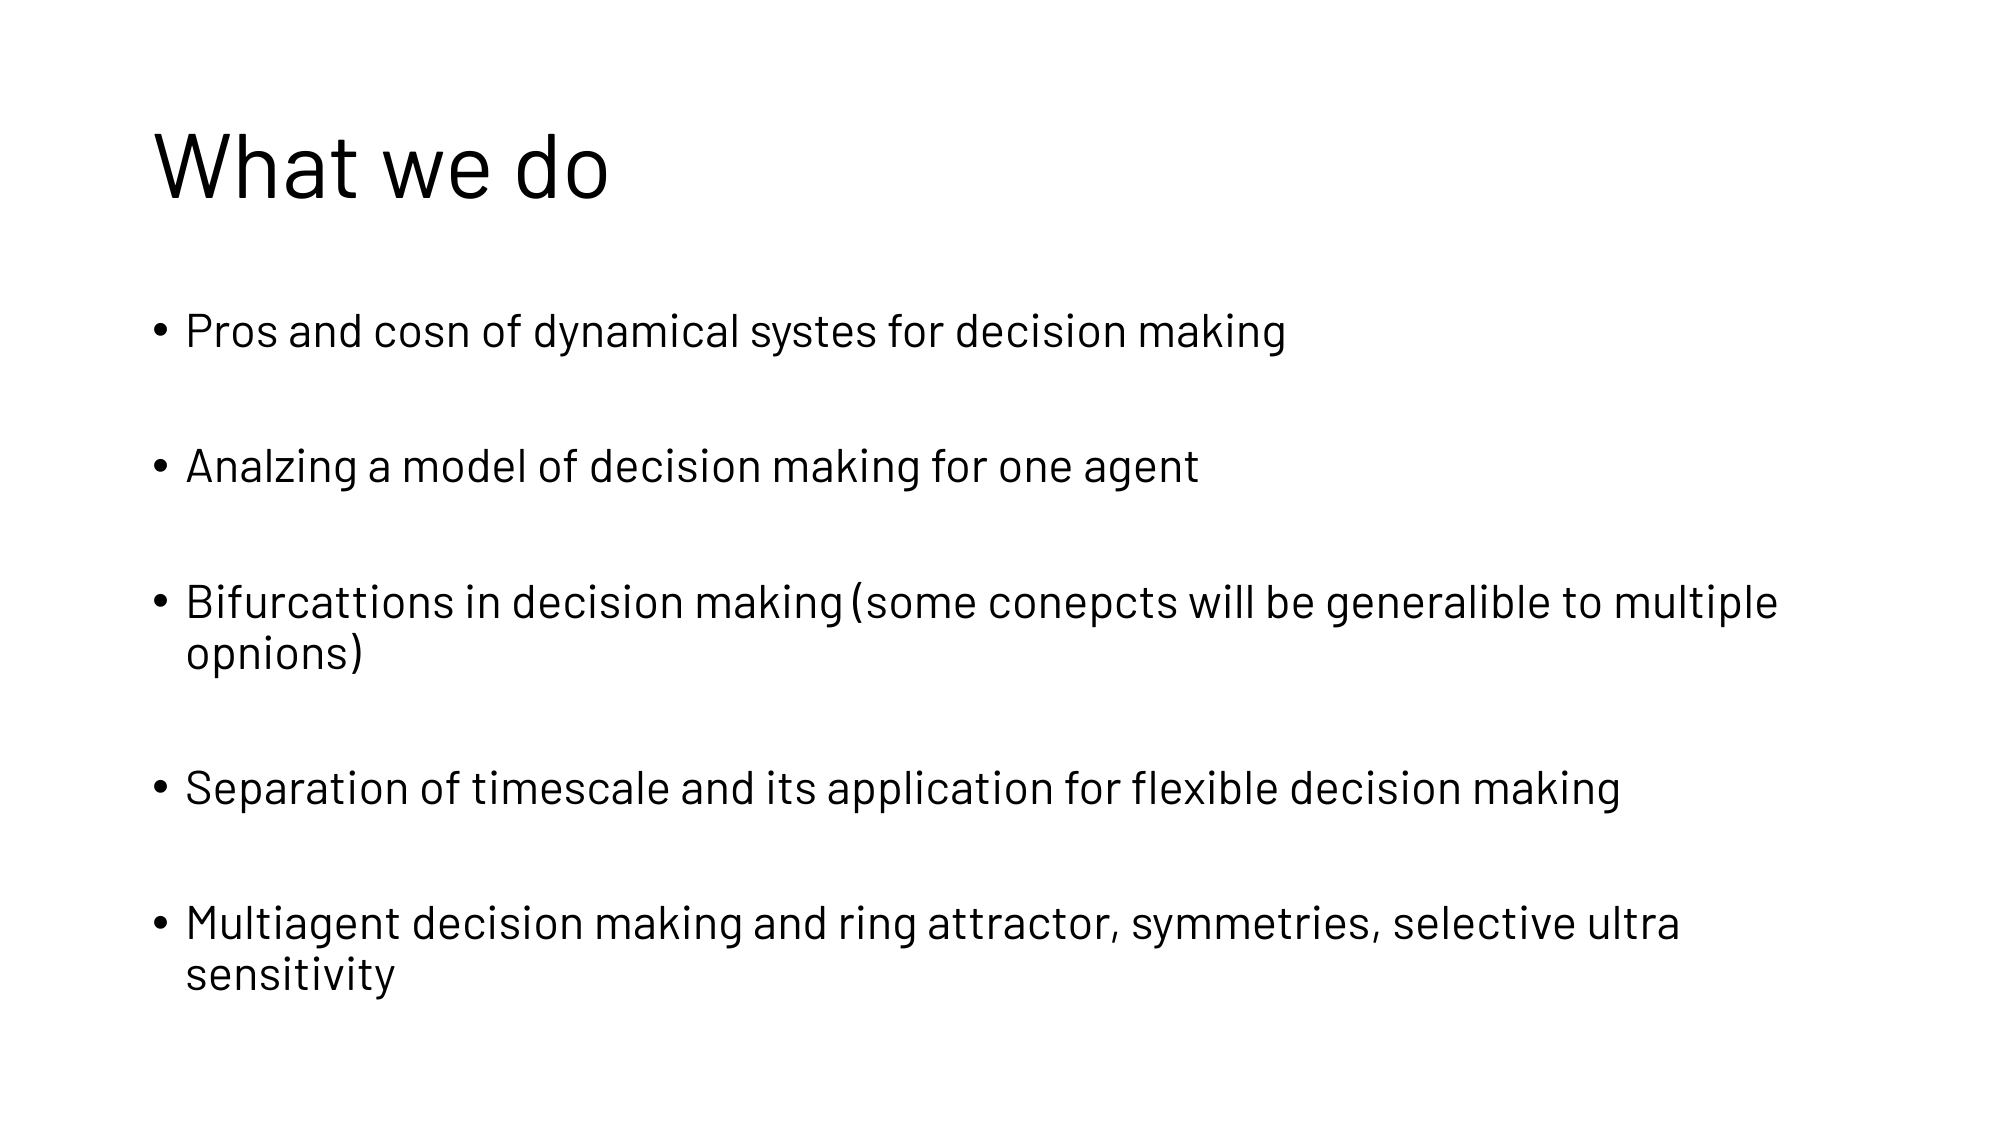

# What we do
Pros and cosn of dynamical systes for decision making

Analzing a model of decision making for one agent

Bifurcattions in decision making (some conepcts will be generalible to multiple opnions)

Separation of timescale and its application for flexible decision making

Multiagent decision making and ring attractor, symmetries, selective ultra sensitivity